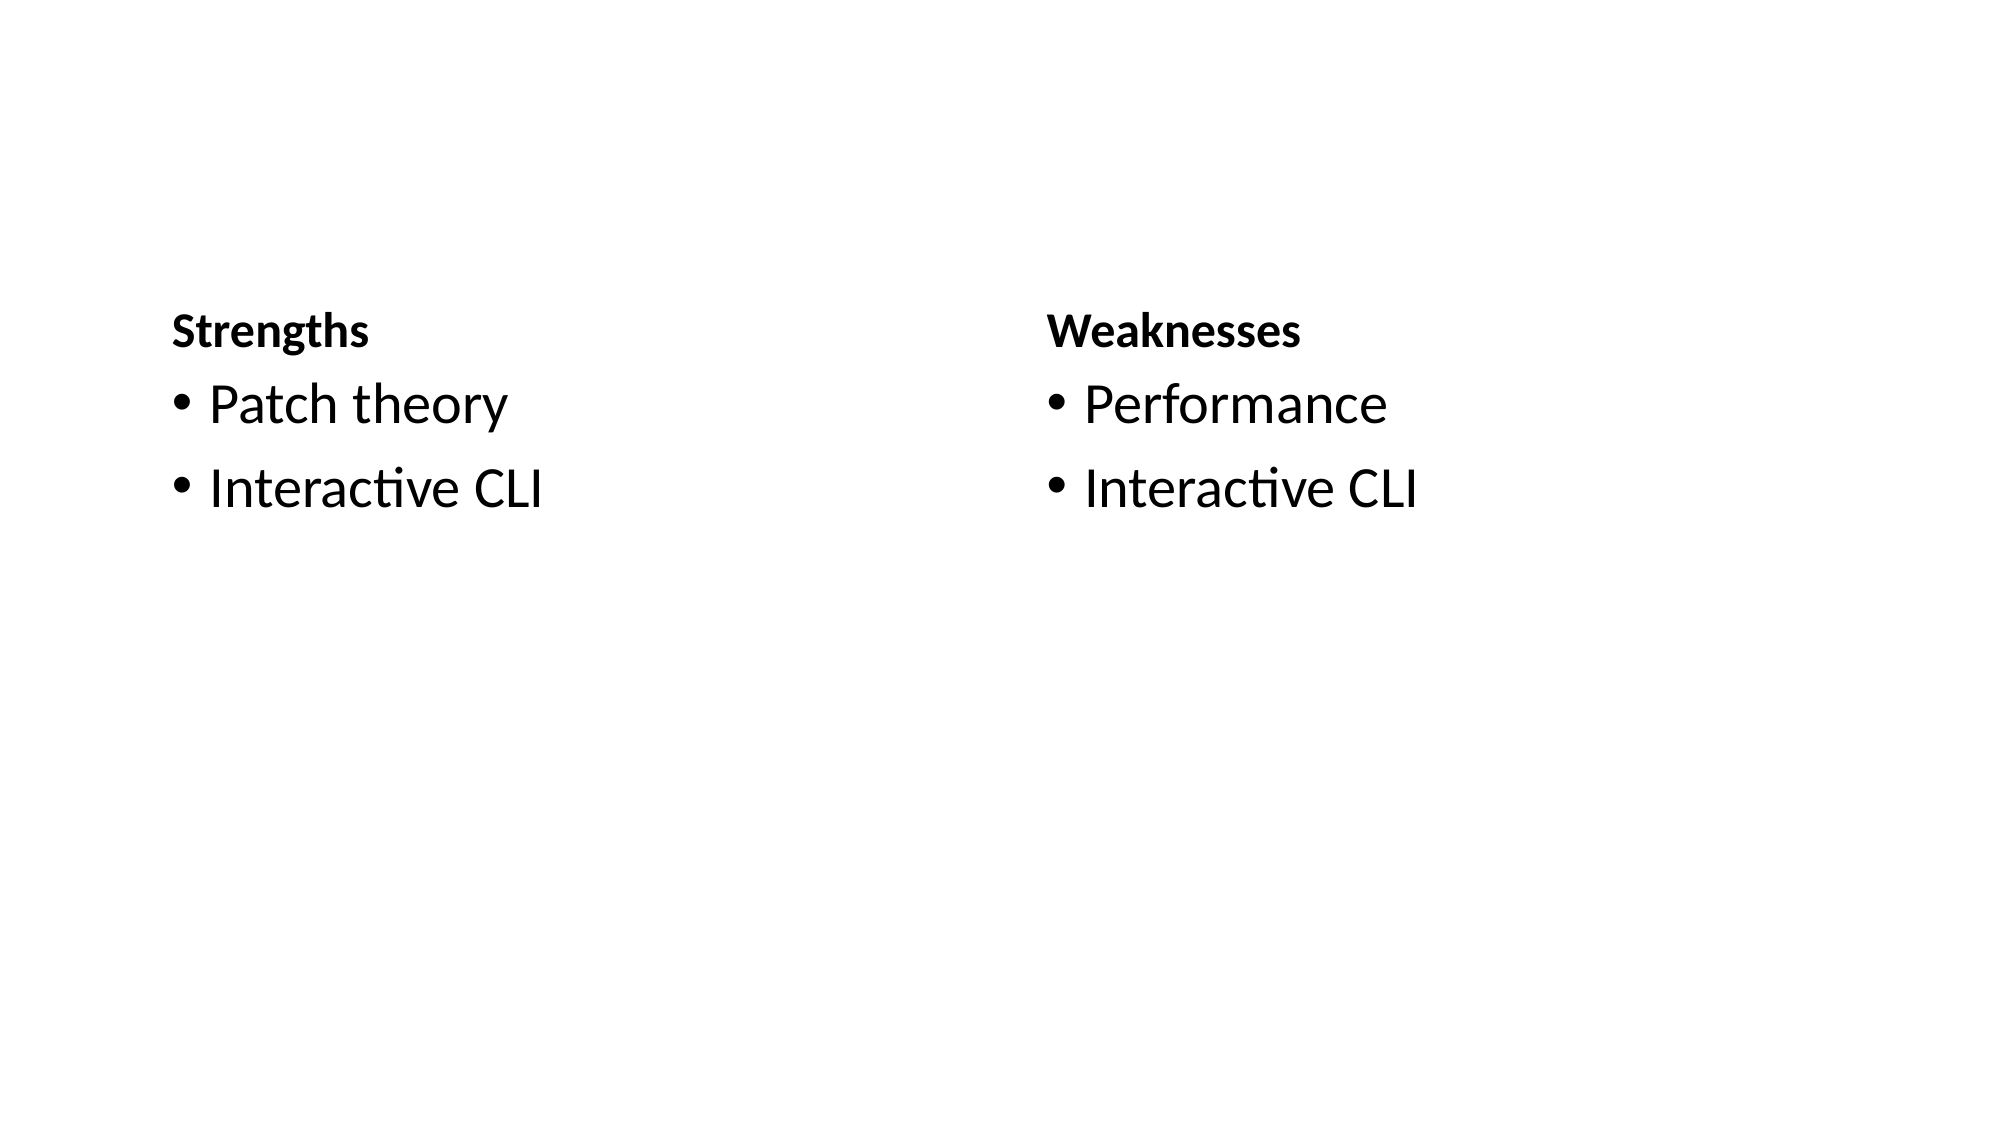

Strengths
Weaknesses
Patch theory
Interactive CLI
Performance
Interactive CLI